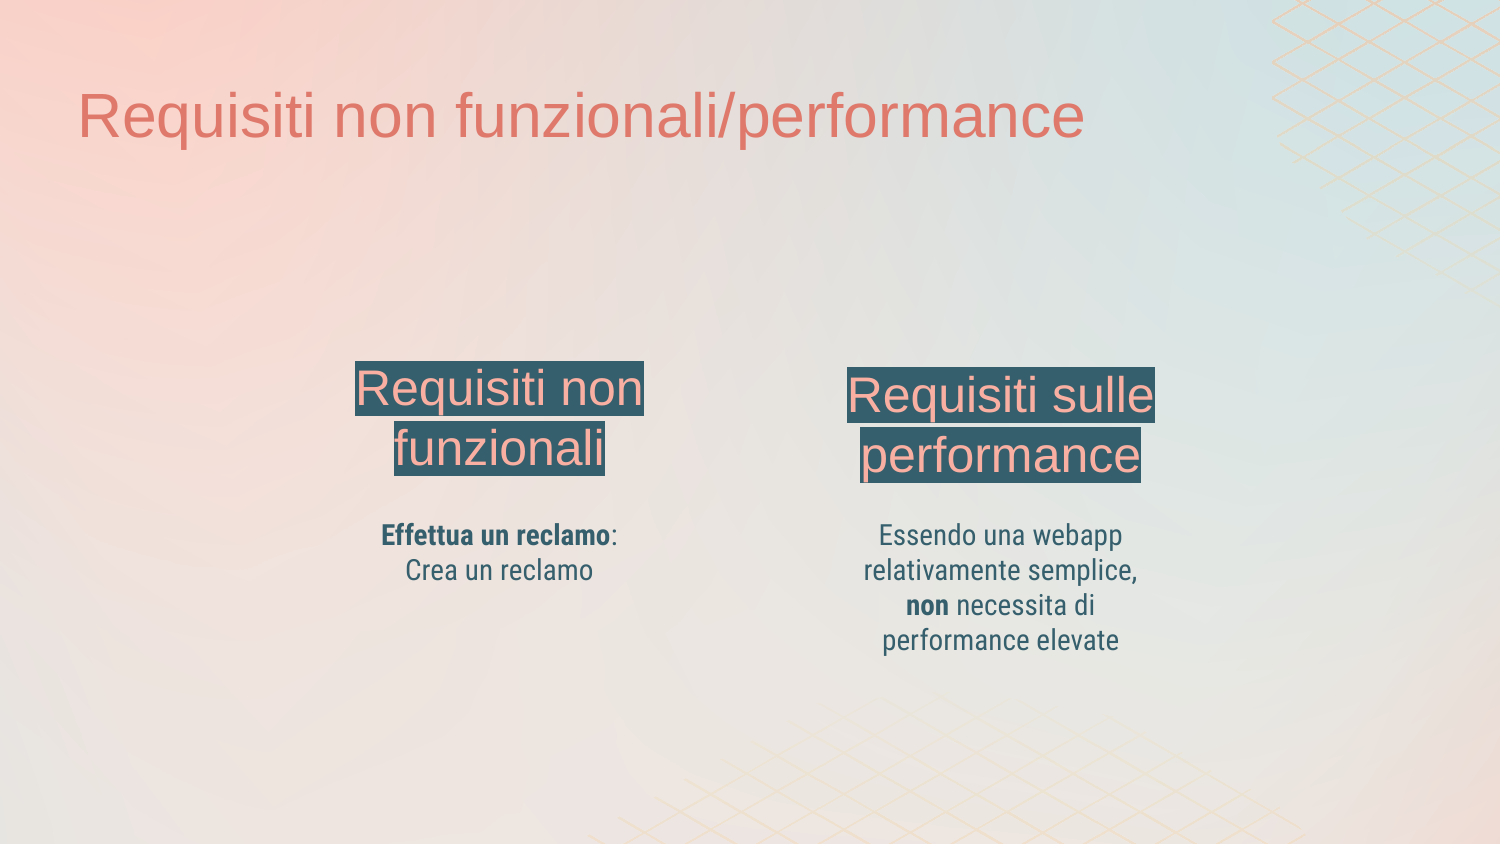

# Requisiti non funzionali/performance
Requisiti non funzionali
Requisiti sulle performance
Effettua un reclamo:
Crea un reclamo
Essendo una webapp relativamente semplice, non necessita di performance elevate